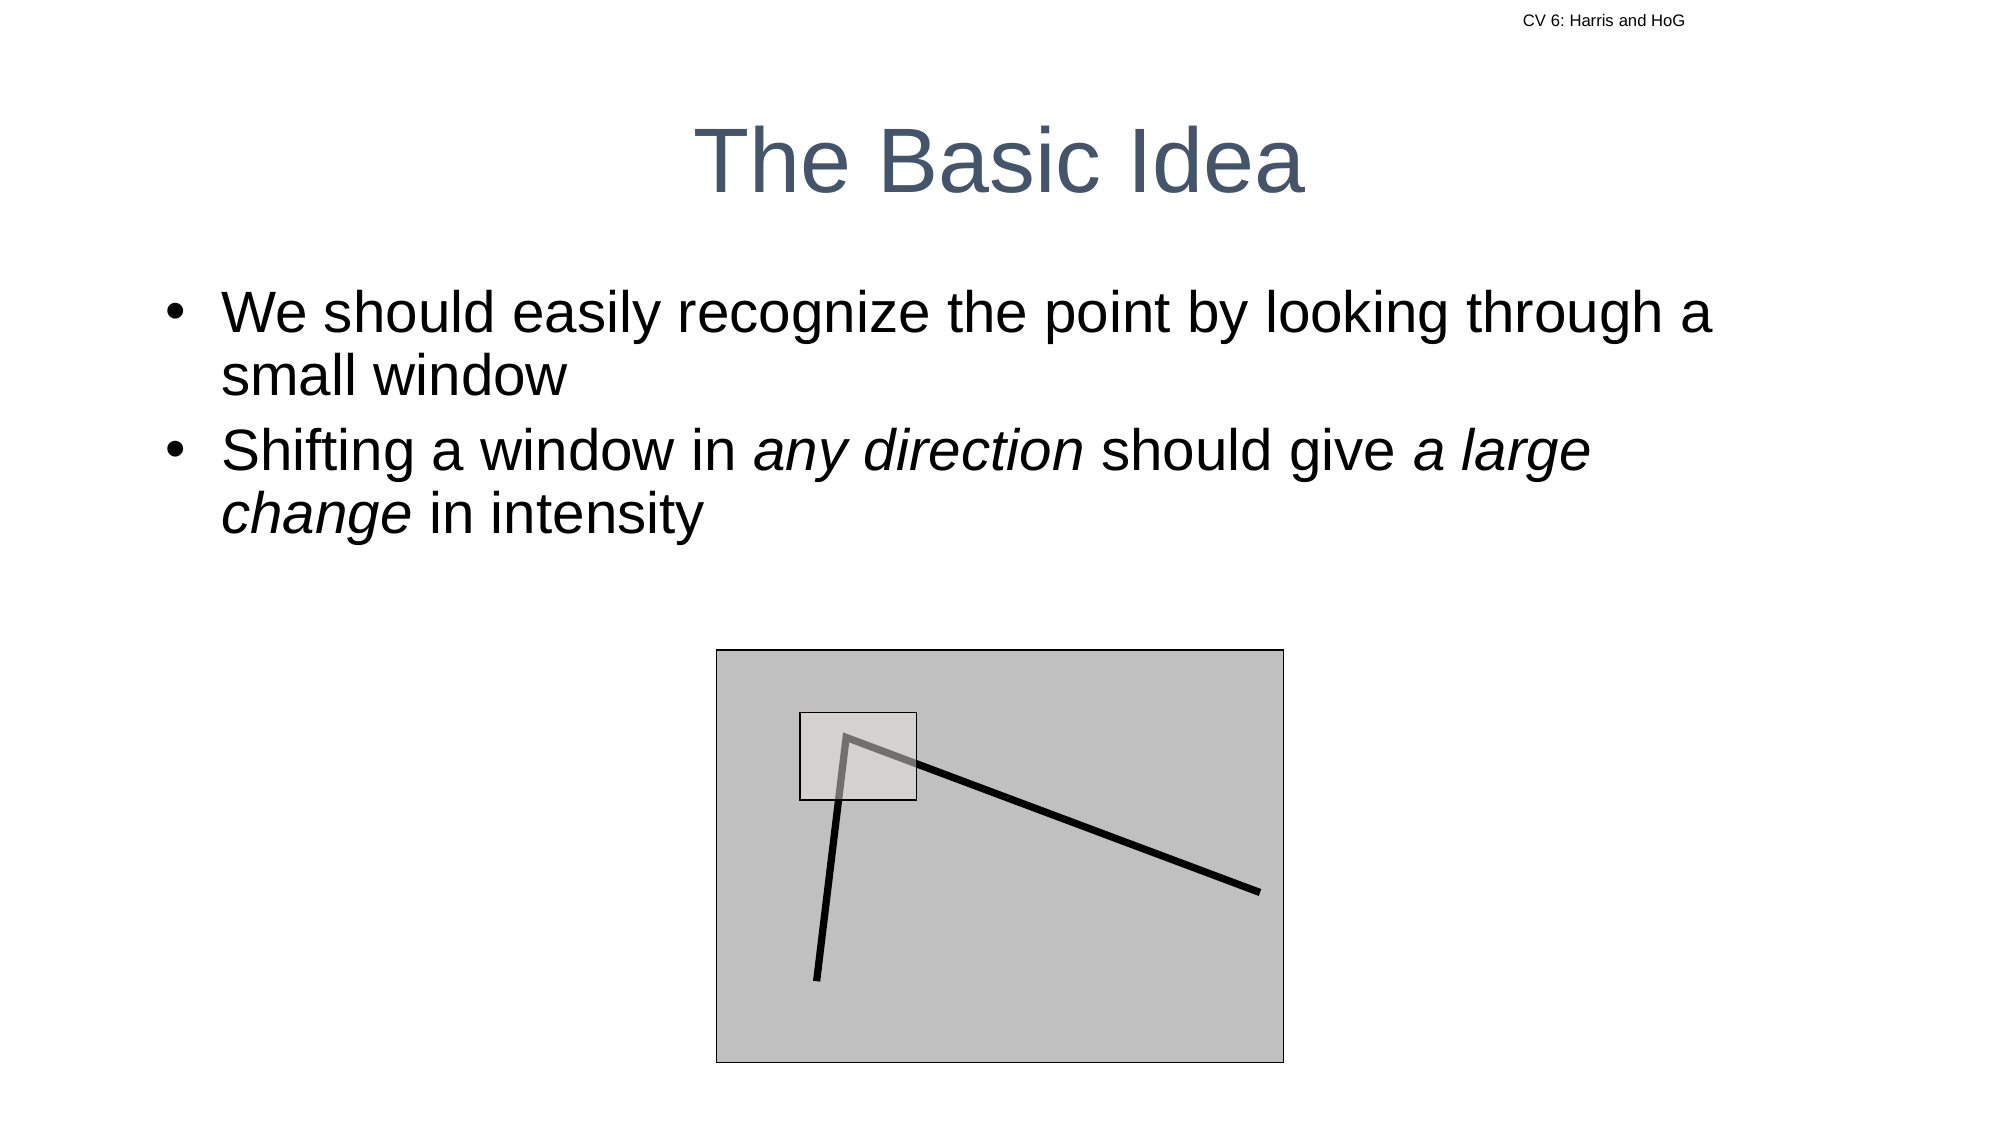

# The Basic Idea
We should easily recognize the point by looking through a small window
Shifting a window in any direction should give a large change in intensity